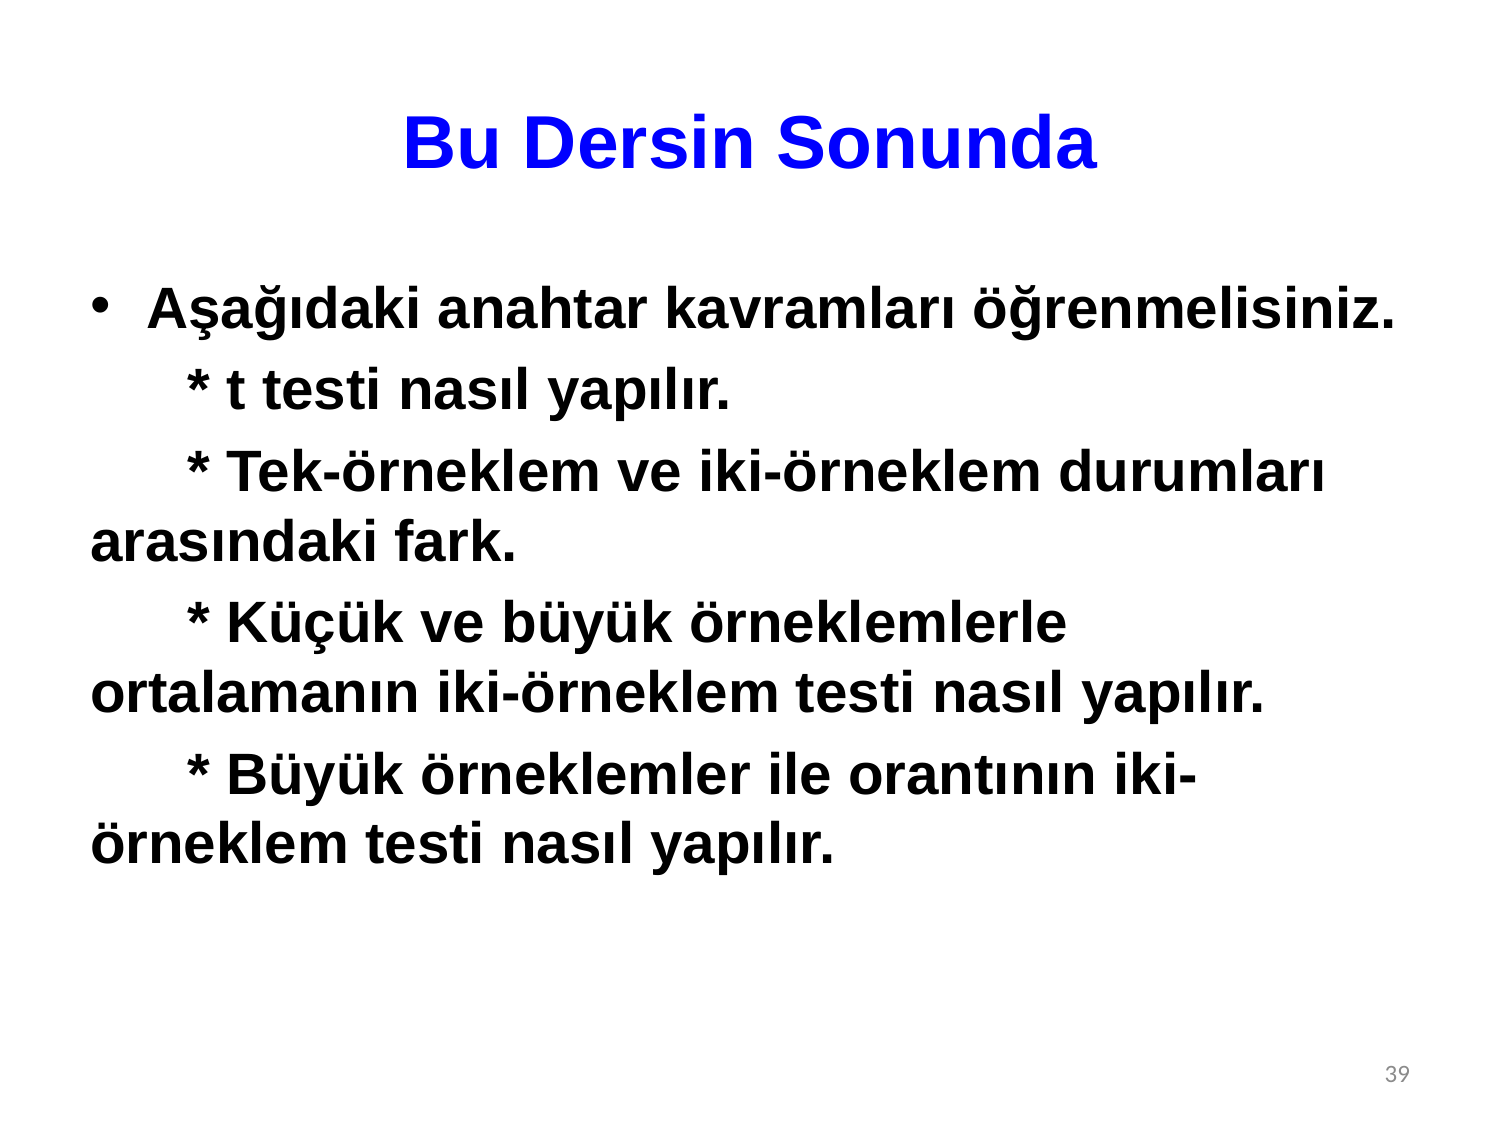

# Bu Dersin Sonunda
Aşağıdaki anahtar kavramları öğrenmelisiniz.
      * t testi nasıl yapılır.
      * Tek-örneklem ve iki-örneklem durumları arasındaki fark.
      * Küçük ve büyük örneklemlerle ortalamanın iki-örneklem testi nasıl yapılır.
      * Büyük örneklemler ile orantının iki-örneklem testi nasıl yapılır.
39